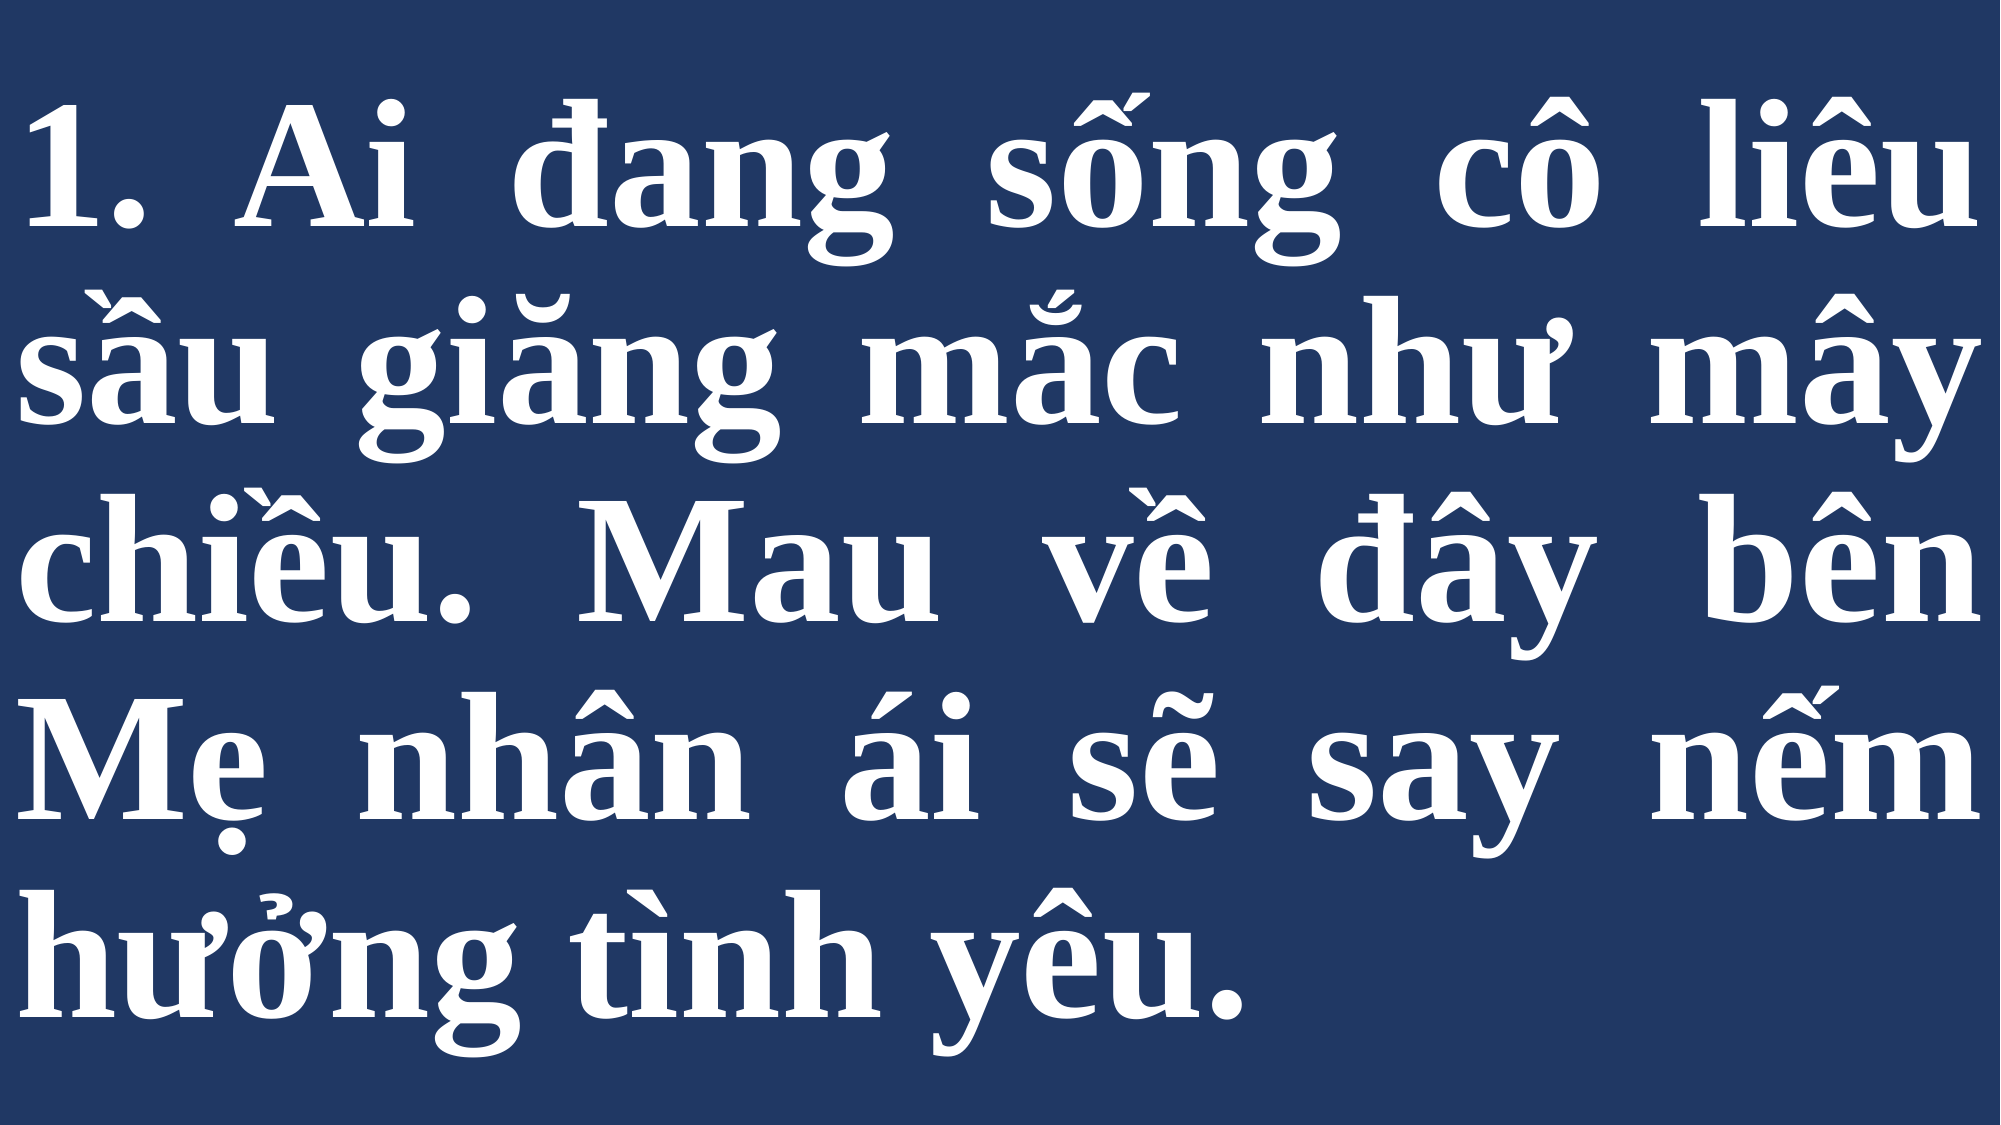

# 1. Ai đang sống cô liêu sầu giăng mắc như mây chiều. Mau về đây bên Mẹ nhân ái sẽ say nếm hưởng tình yêu.